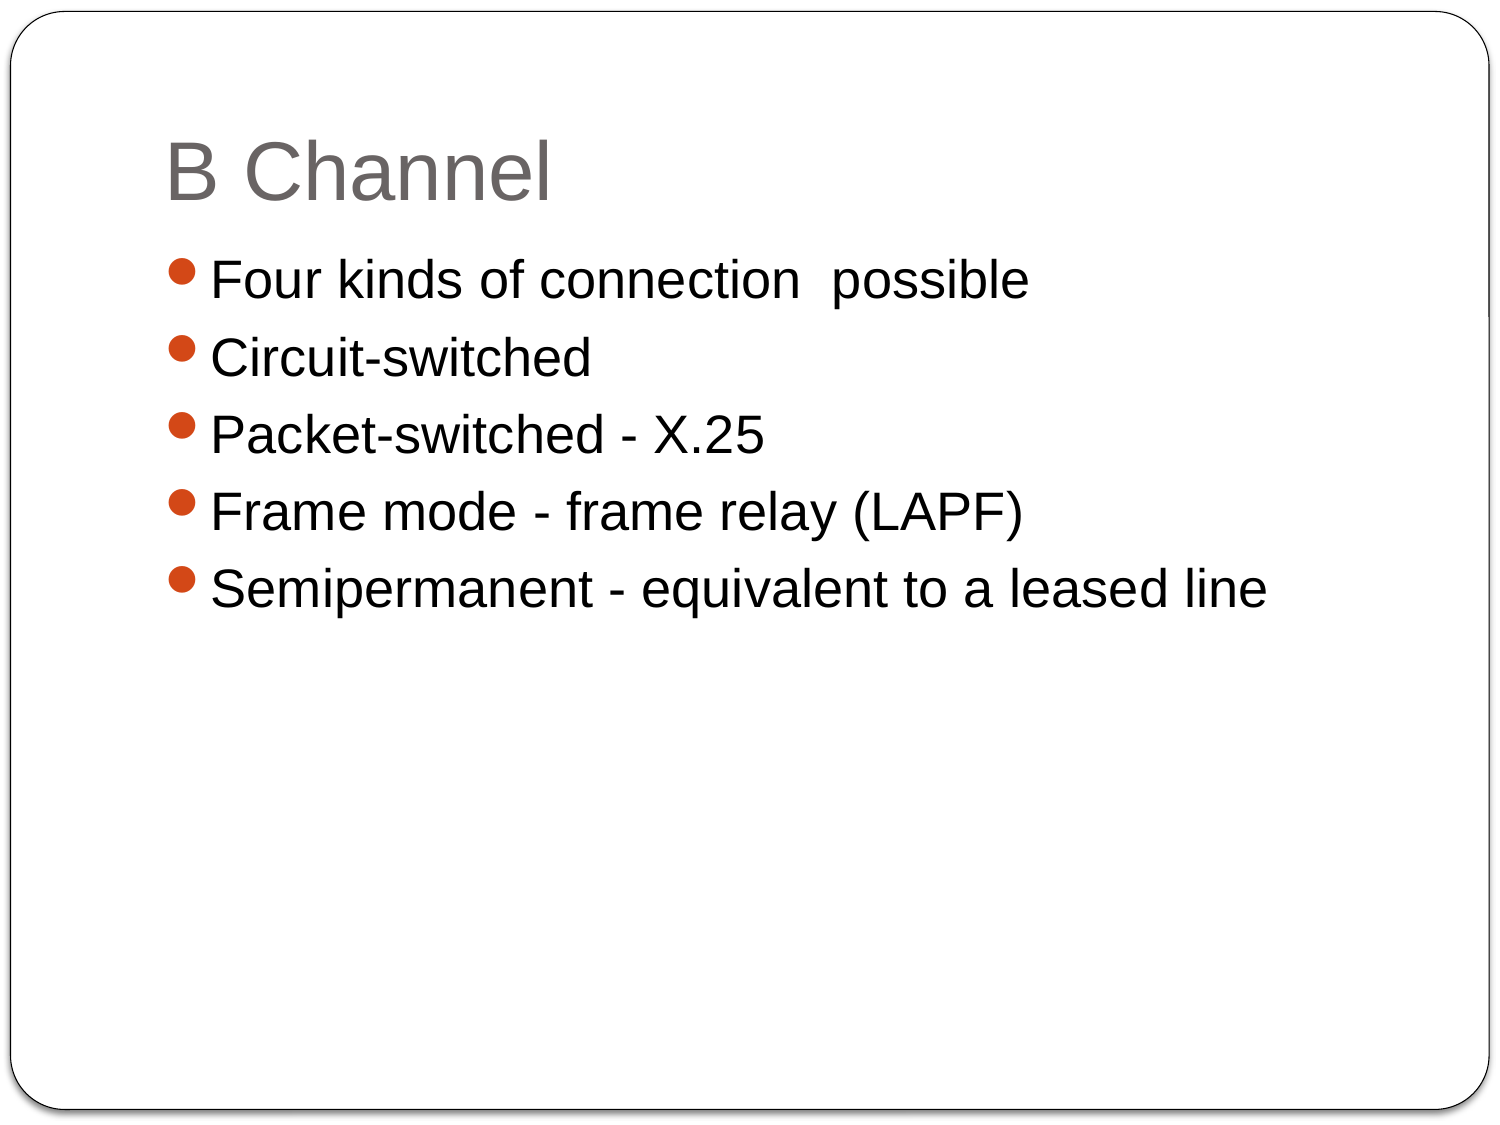

# B Channel
Four kinds of connection  possible
Circuit-switched
Packet-switched - X.25
Frame mode - frame relay (LAPF)
Semipermanent - equivalent to a leased line
211